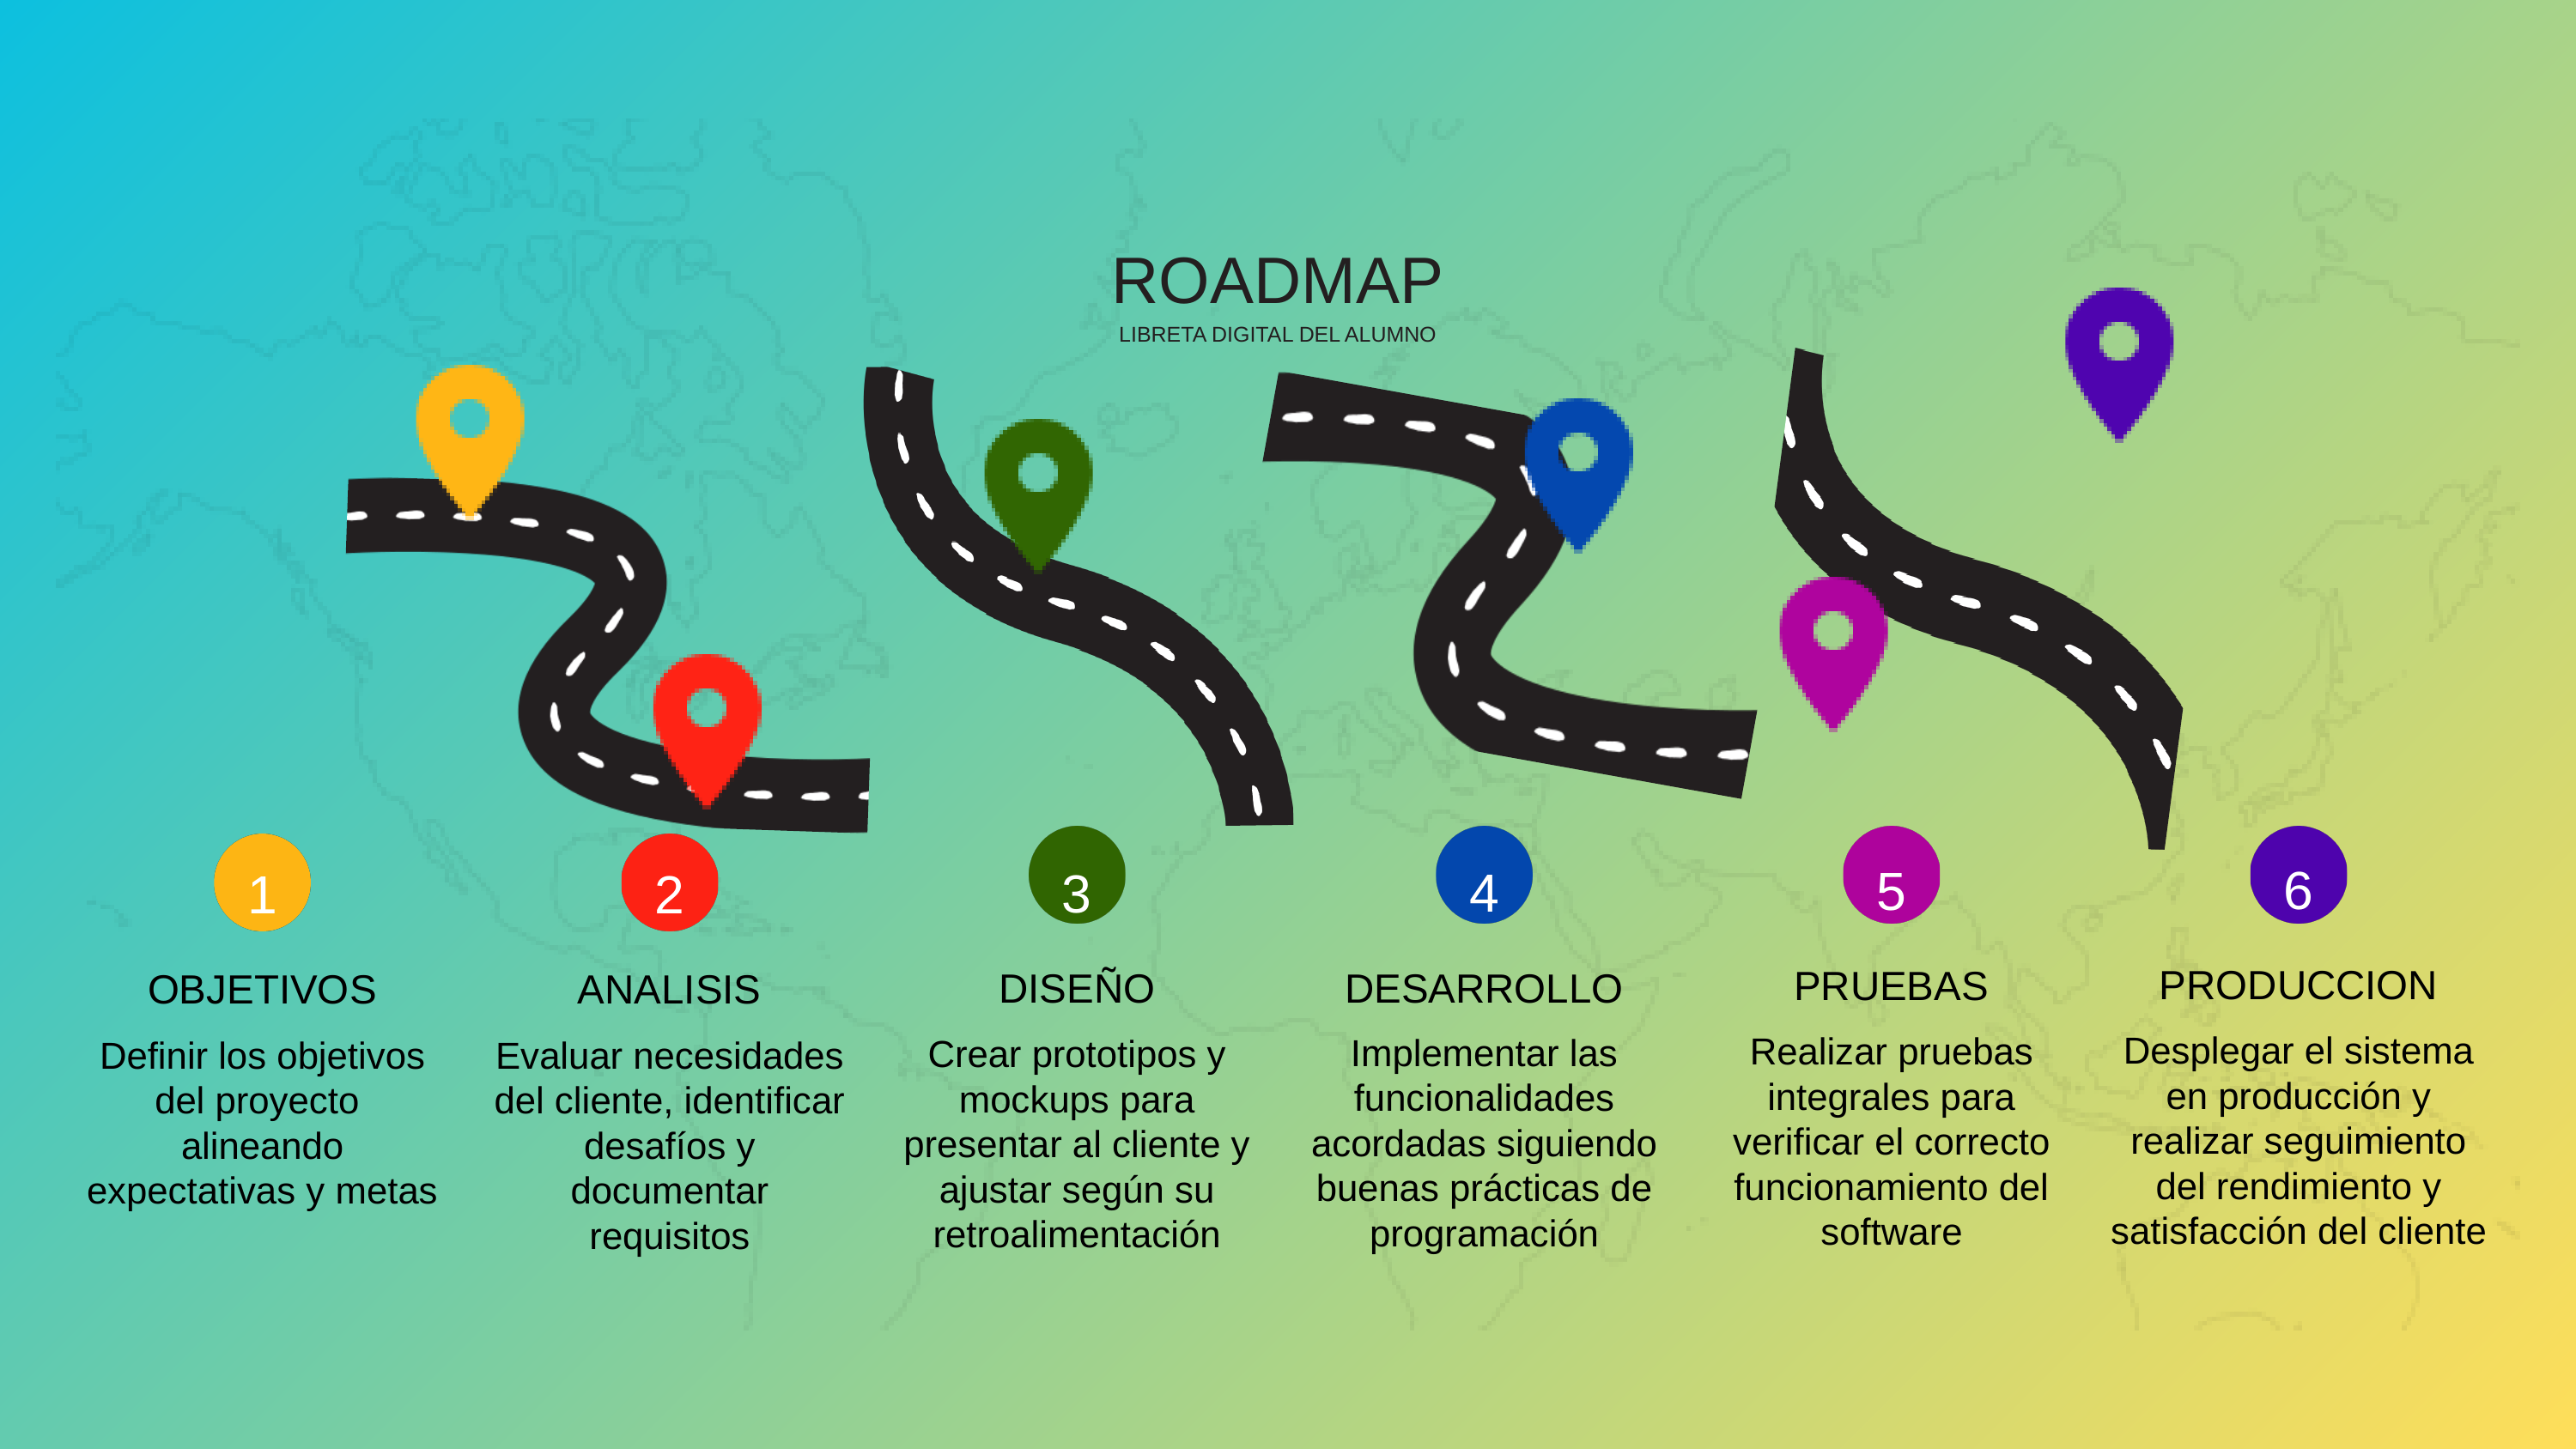

ROADMAP
LIBRETA DIGITAL DEL ALUMNO

6
5
4
3
1
2
PRODUCCION
PRUEBAS
DISEÑO
DESARROLLO
OBJETIVOS
ANALISIS
Desplegar el sistema en producción y realizar seguimiento del rendimiento y satisfacción del cliente
Realizar pruebas integrales para verificar el correcto funcionamiento del software
Implementar las funcionalidades acordadas siguiendo buenas prácticas de programación
Crear prototipos y mockups para presentar al cliente y ajustar según su retroalimentación
Definir los objetivos del proyecto  alineando expectativas y metas
Evaluar necesidades del cliente, identificar desafíos y documentar requisitos